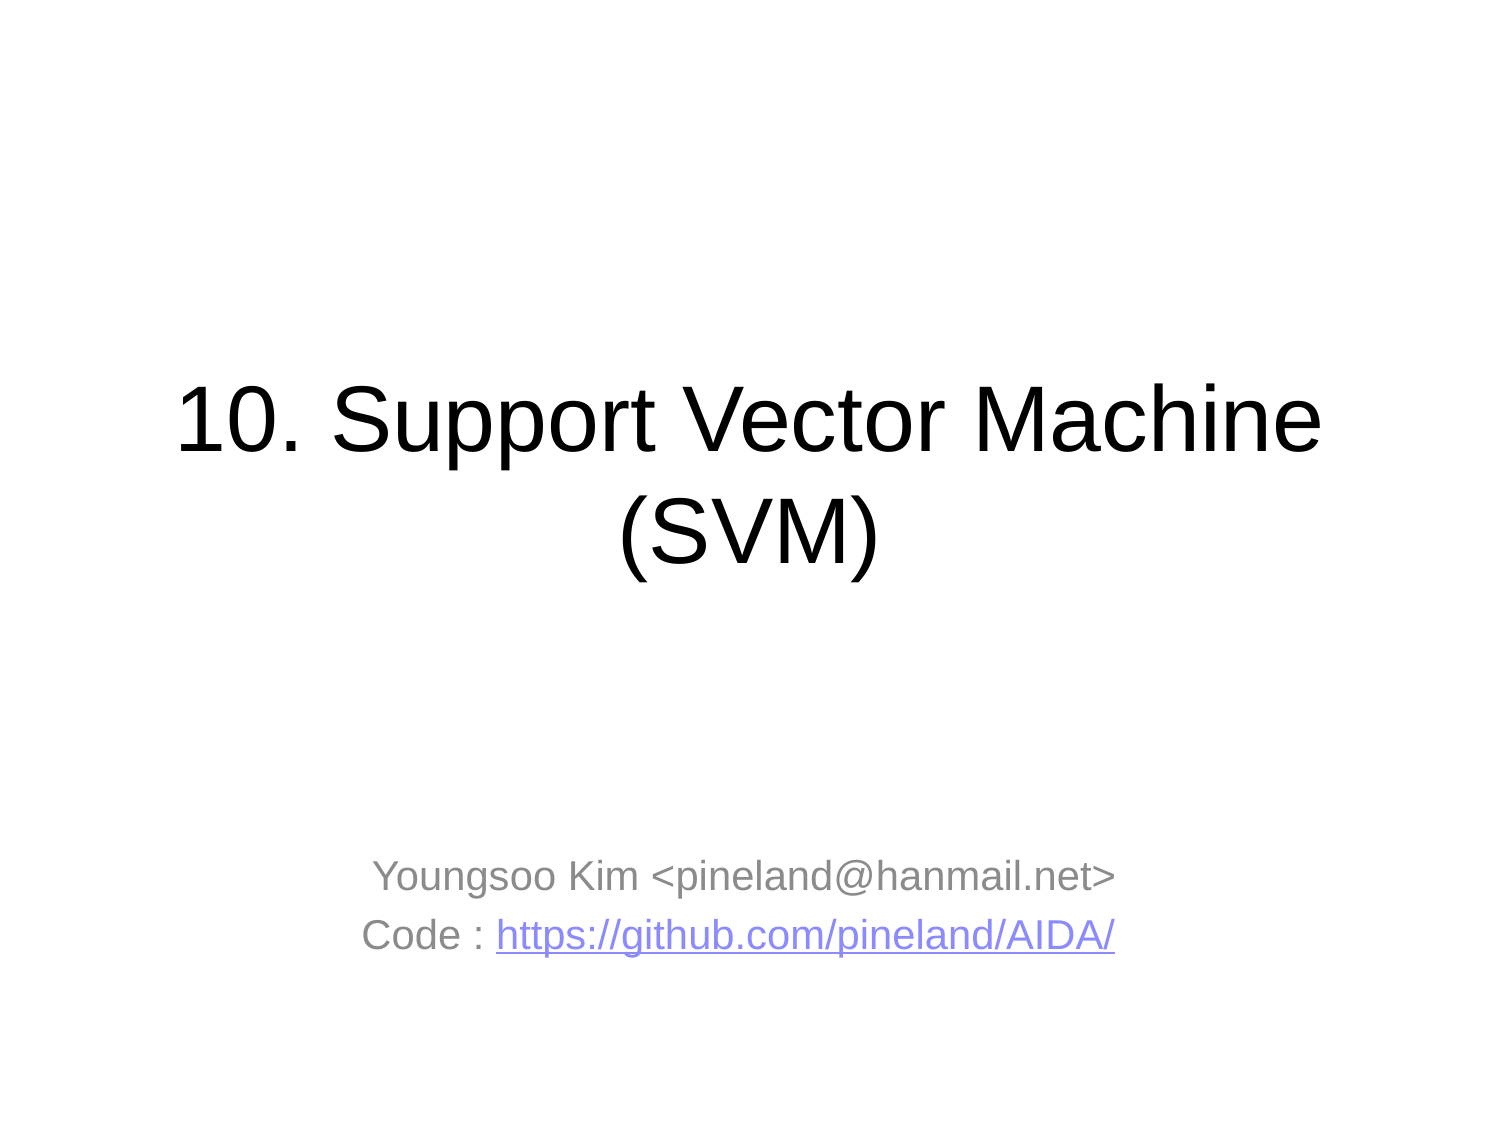

# 10. Support Vector Machine (SVM)

Youngsoo Kim <pineland@hanmail.net>
Code : https://github.com/pineland/AIDA/